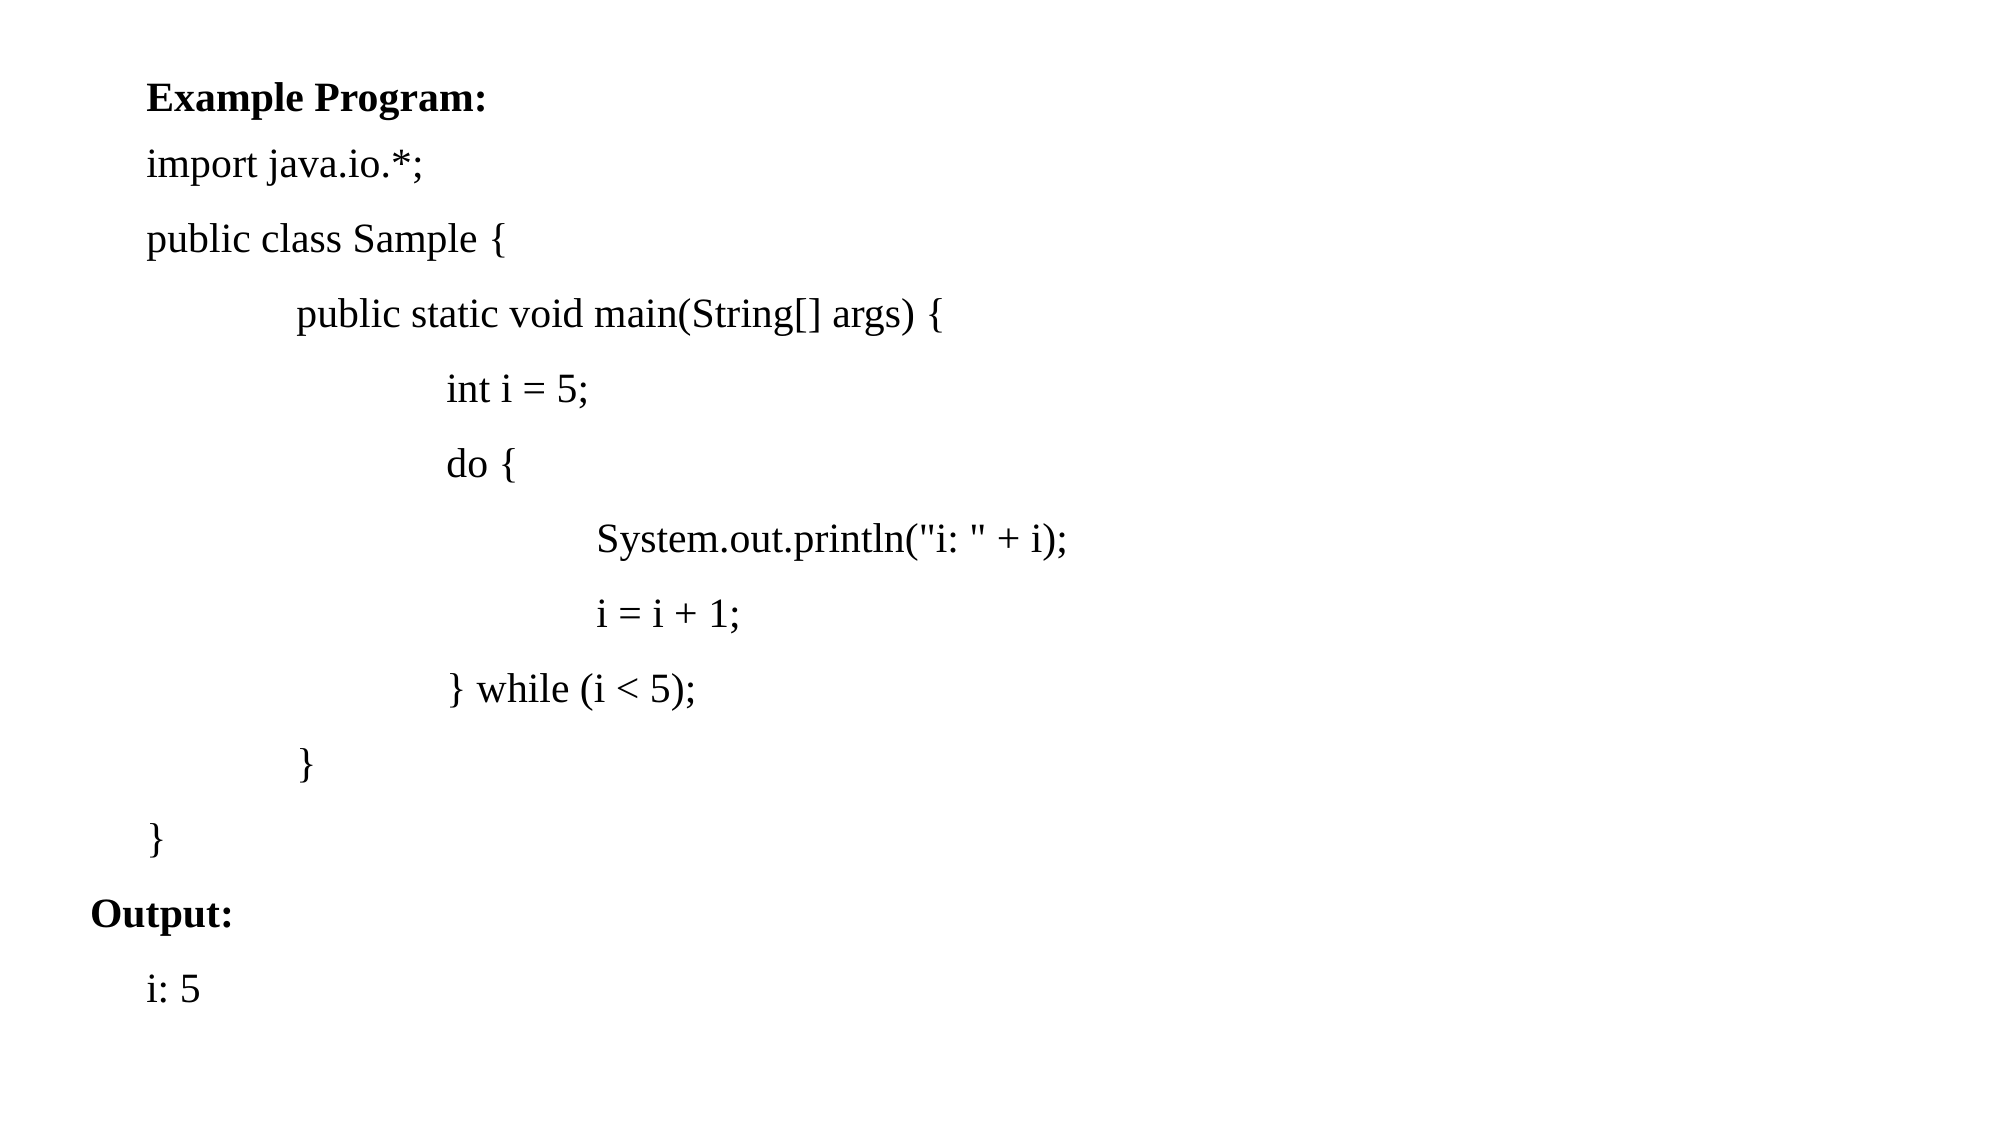

Example Program:
import java.io.*;
public class Sample {
	public static void main(String[] args) {
		int i = 5;
		do {
			System.out.println("i: " + i);
			i = i + 1;
		} while (i < 5);
	}
}
Output:
i: 5